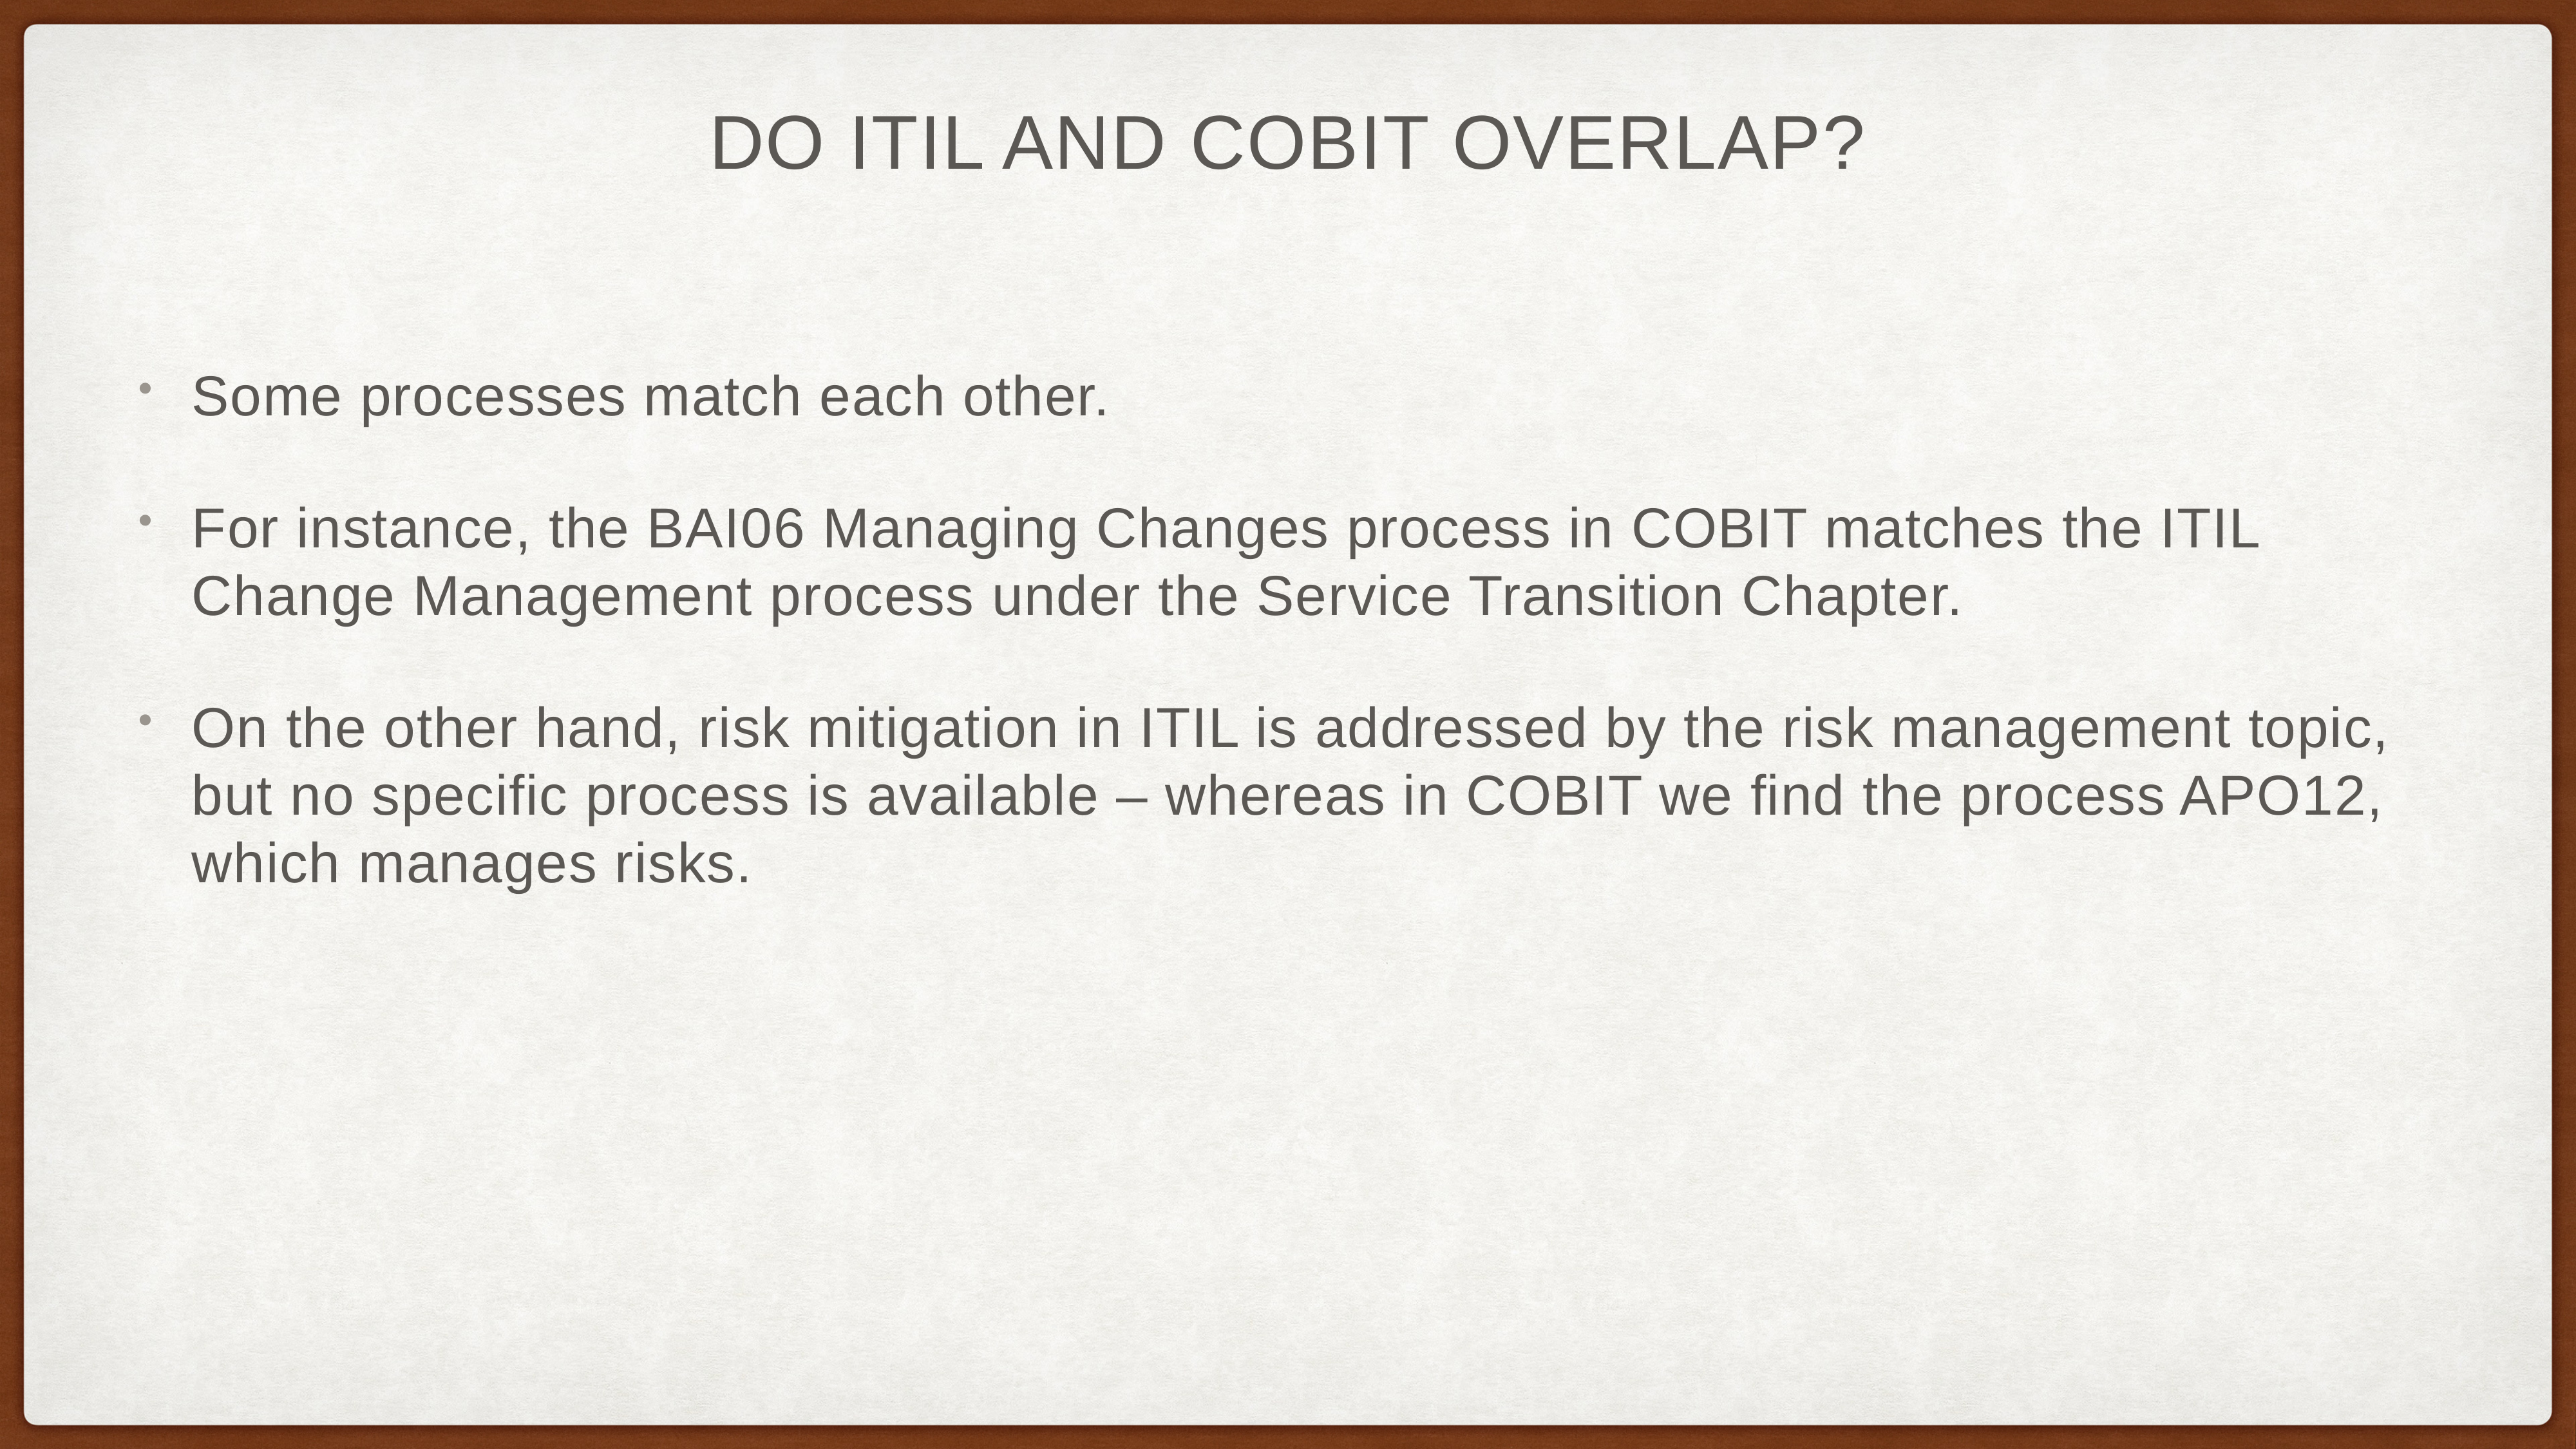

# Do ITIL and COBIT overlap?
Some processes match each other.
For instance, the BAI06 Managing Changes process in COBIT matches the ITIL Change Management process under the Service Transition Chapter.
On the other hand, risk mitigation in ITIL is addressed by the risk management topic, but no specific process is available – whereas in COBIT we find the process APO12, which manages risks.